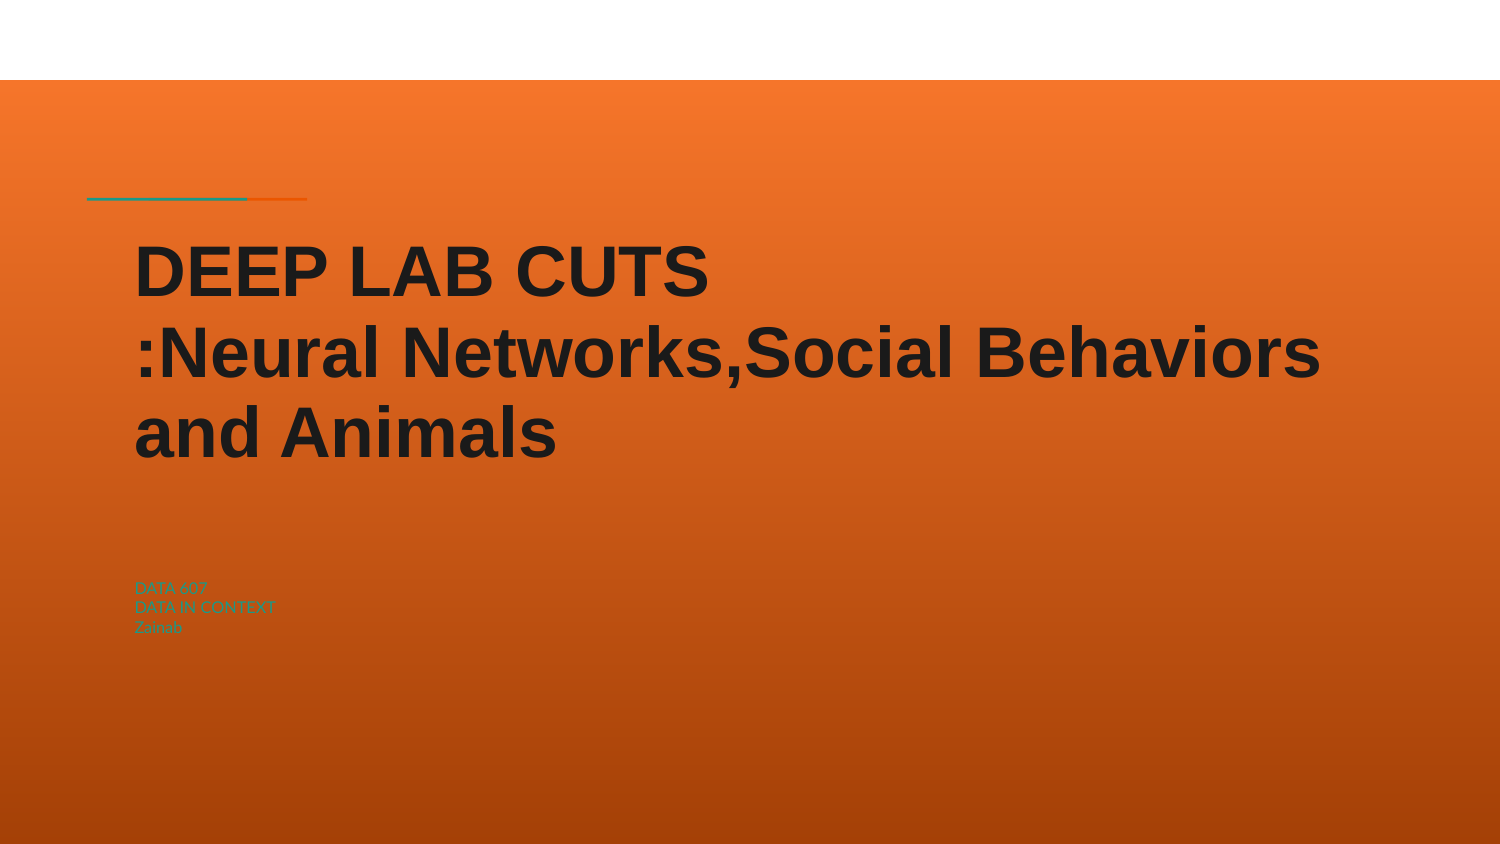

# DEEP LAB CUTS
:Neural Networks,Social Behaviors and Animals
DATA 607
DATA IN CONTEXT
Zainab